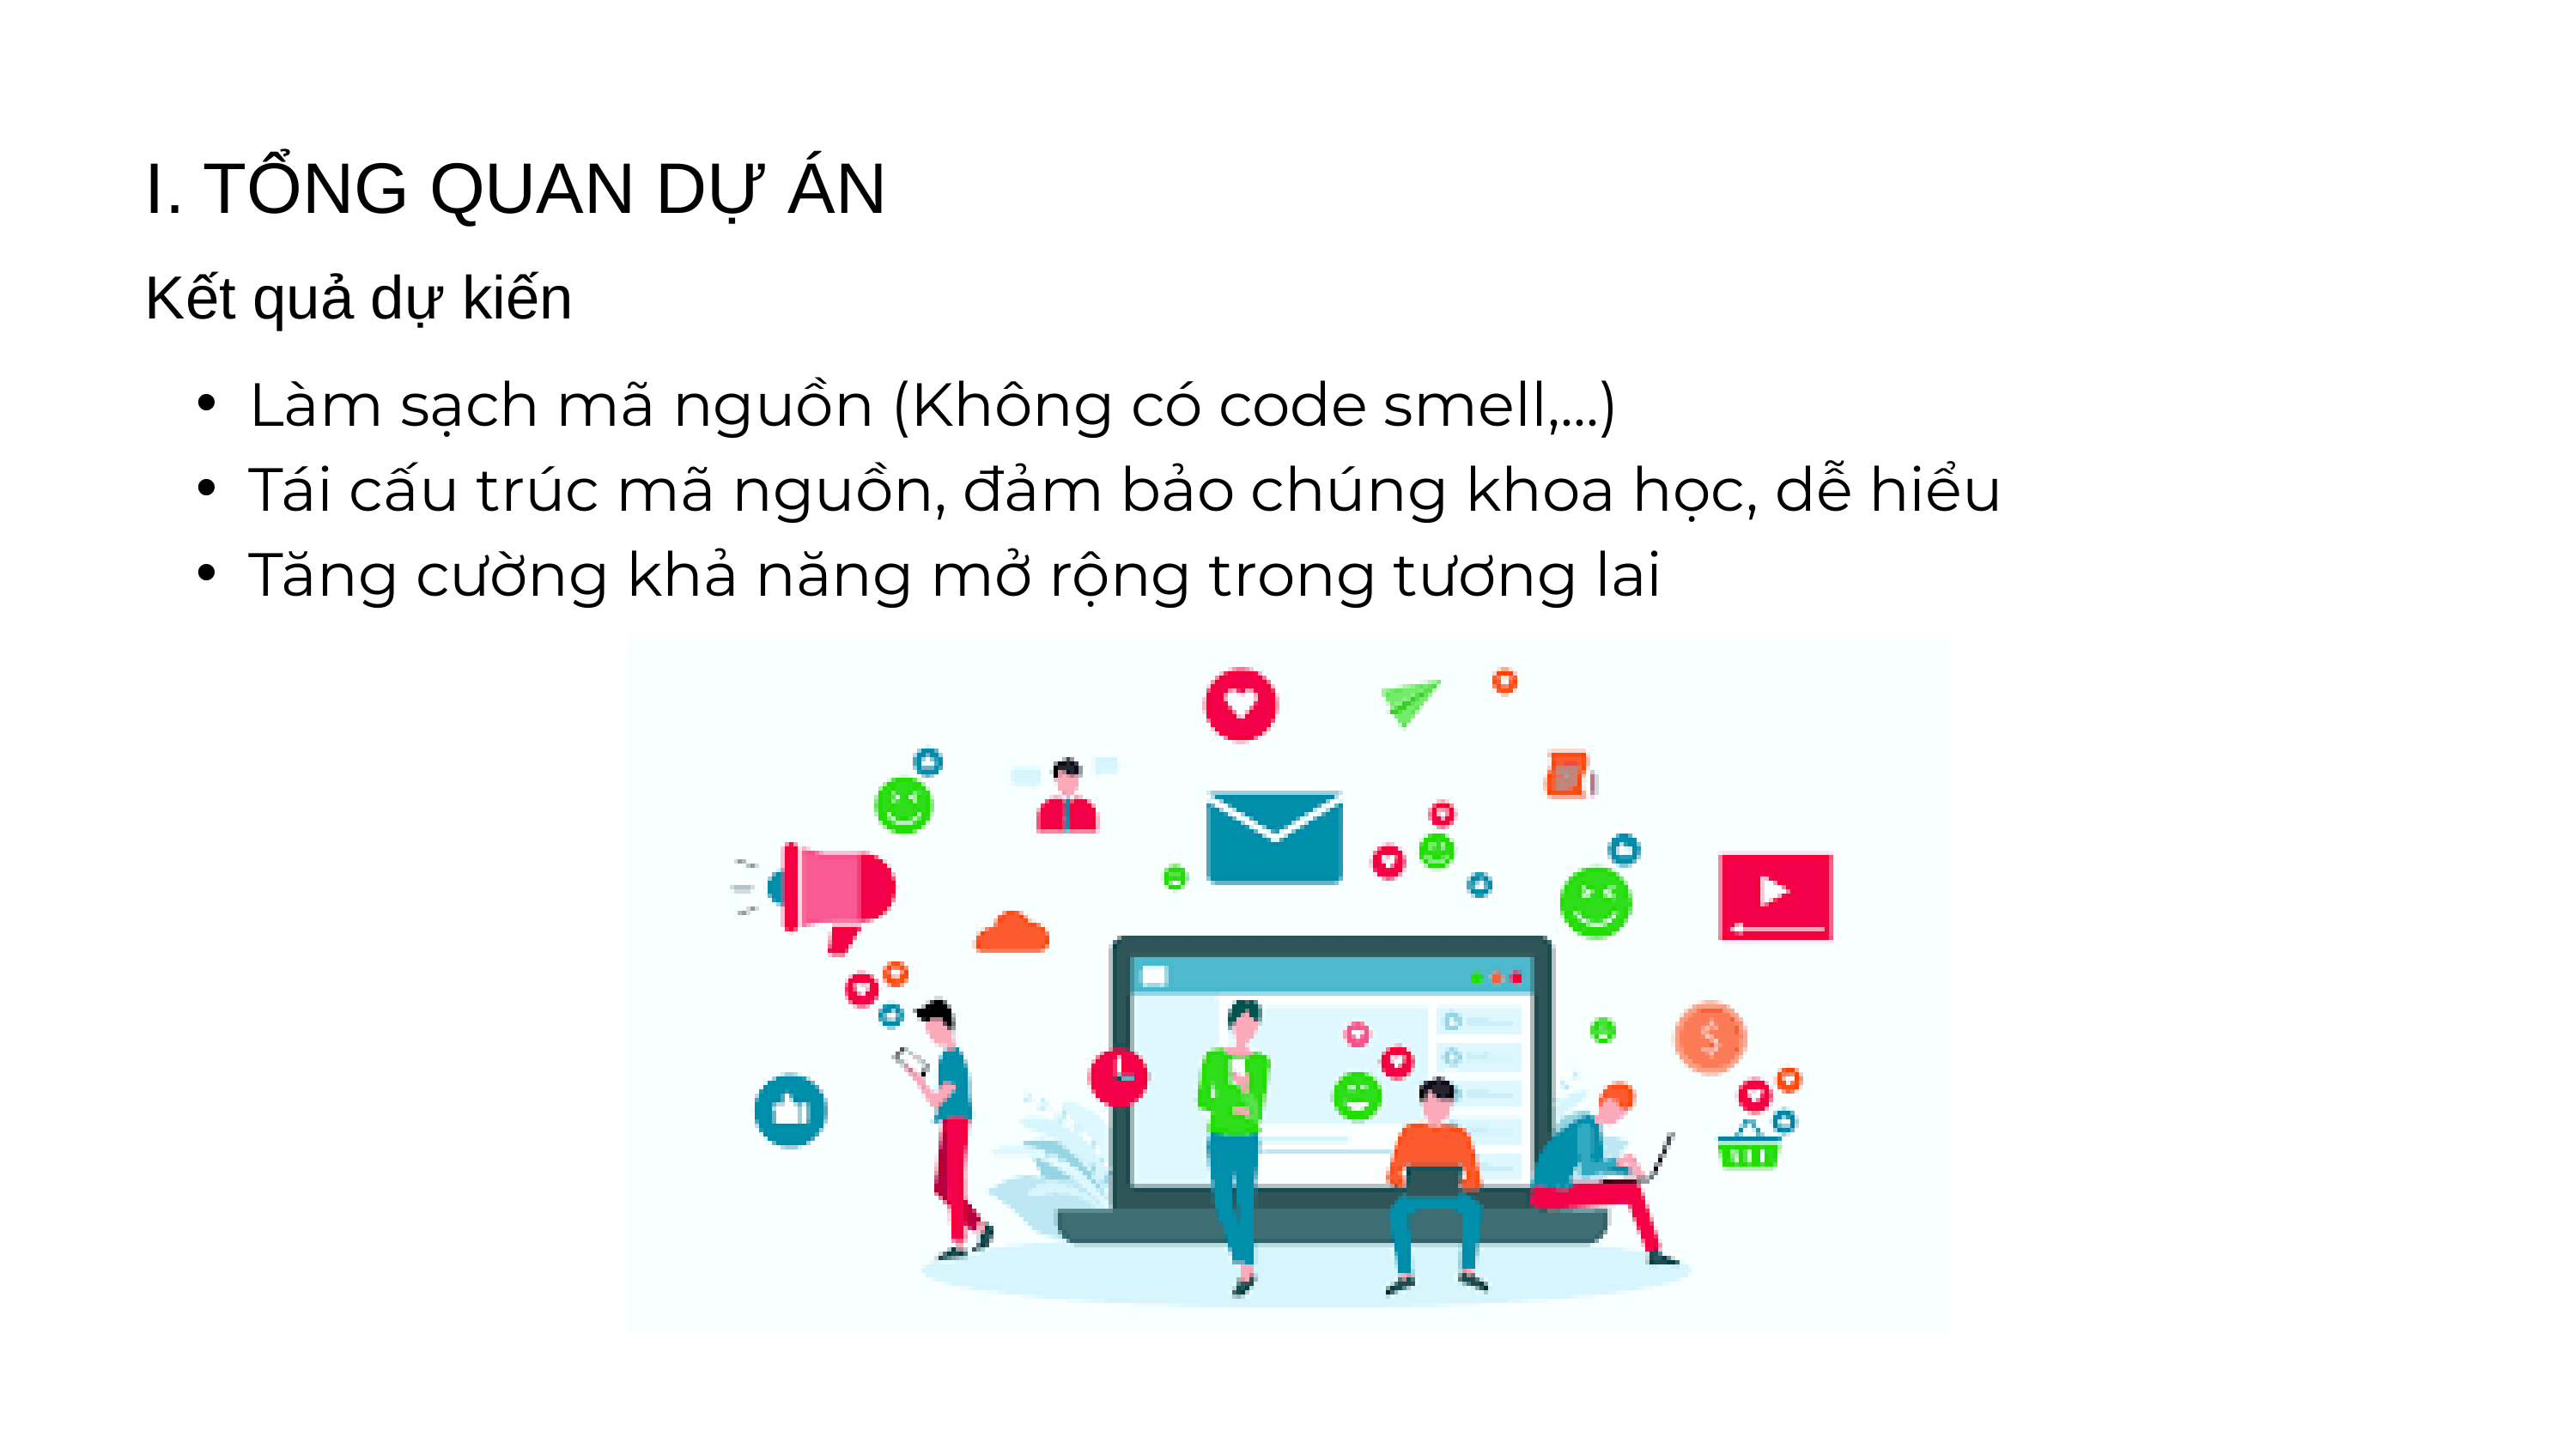

I. TỔNG QUAN DỰ ÁN
Kết quả dự kiến
Làm sạch mã nguồn (Không có code smell,...)
Tái cấu trúc mã nguồn, đảm bảo chúng khoa học, dễ hiểu
Tăng cường khả năng mở rộng trong tương lai